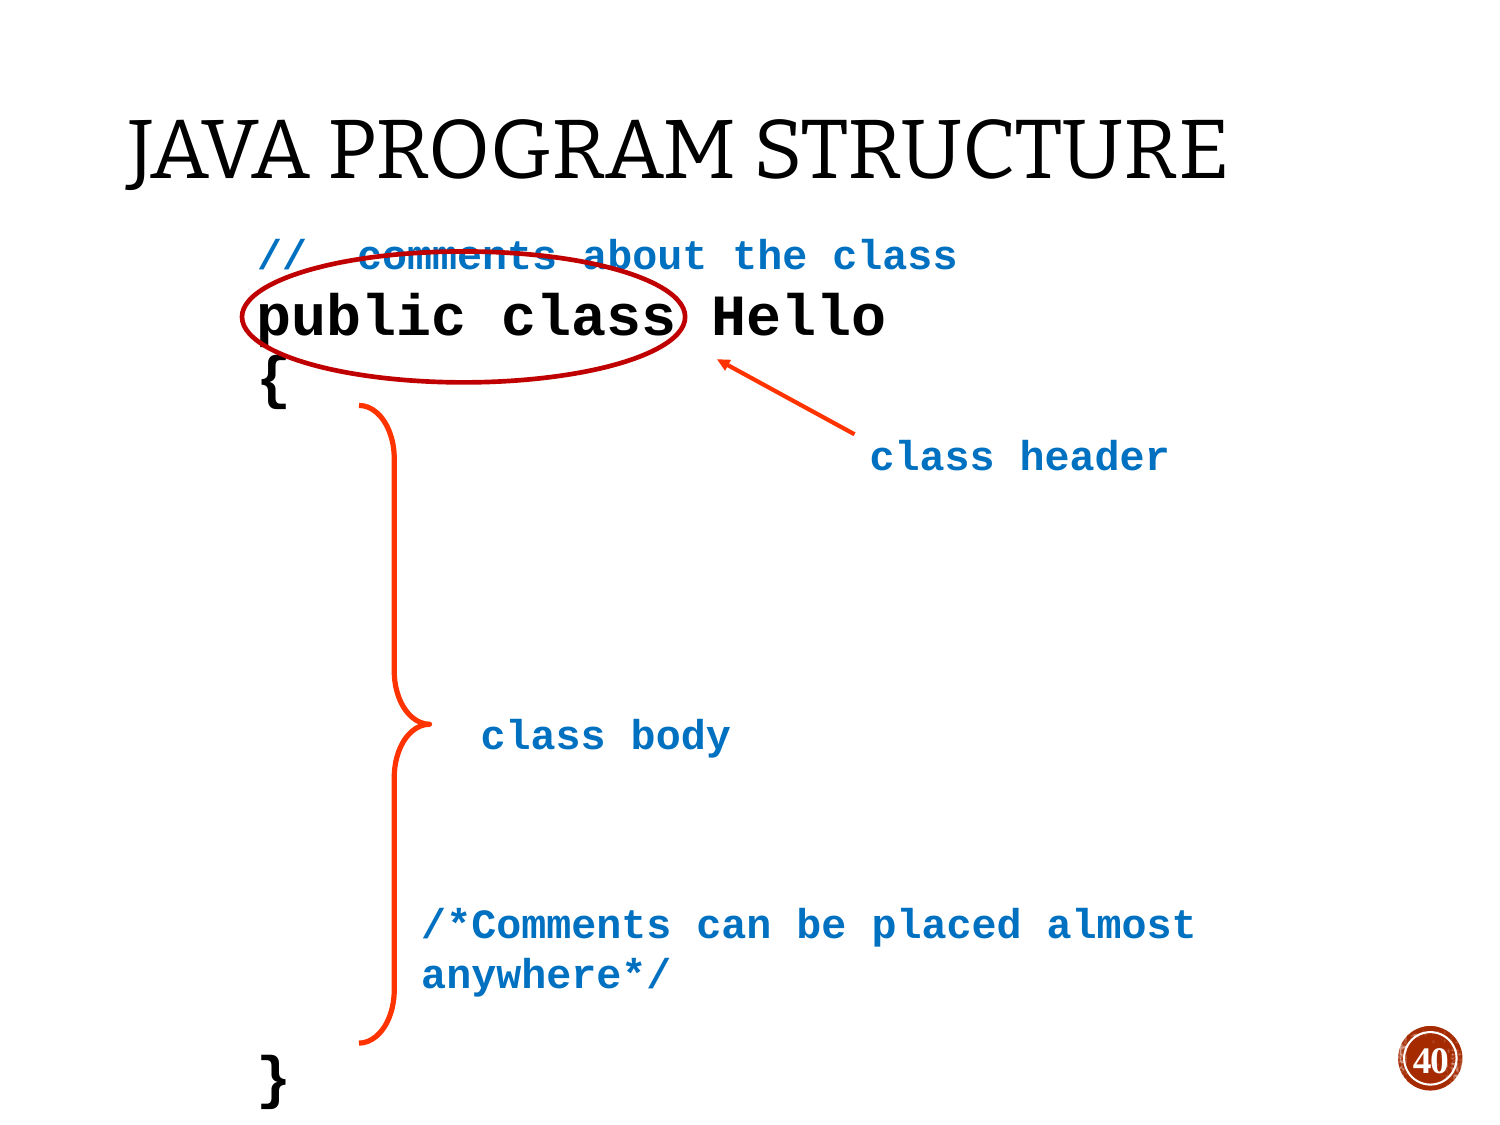

# Java Program Structure
//  comments about the class

public class Hello
{

}

class header
class body
/*Comments can be placed almost
anywhere*/
40